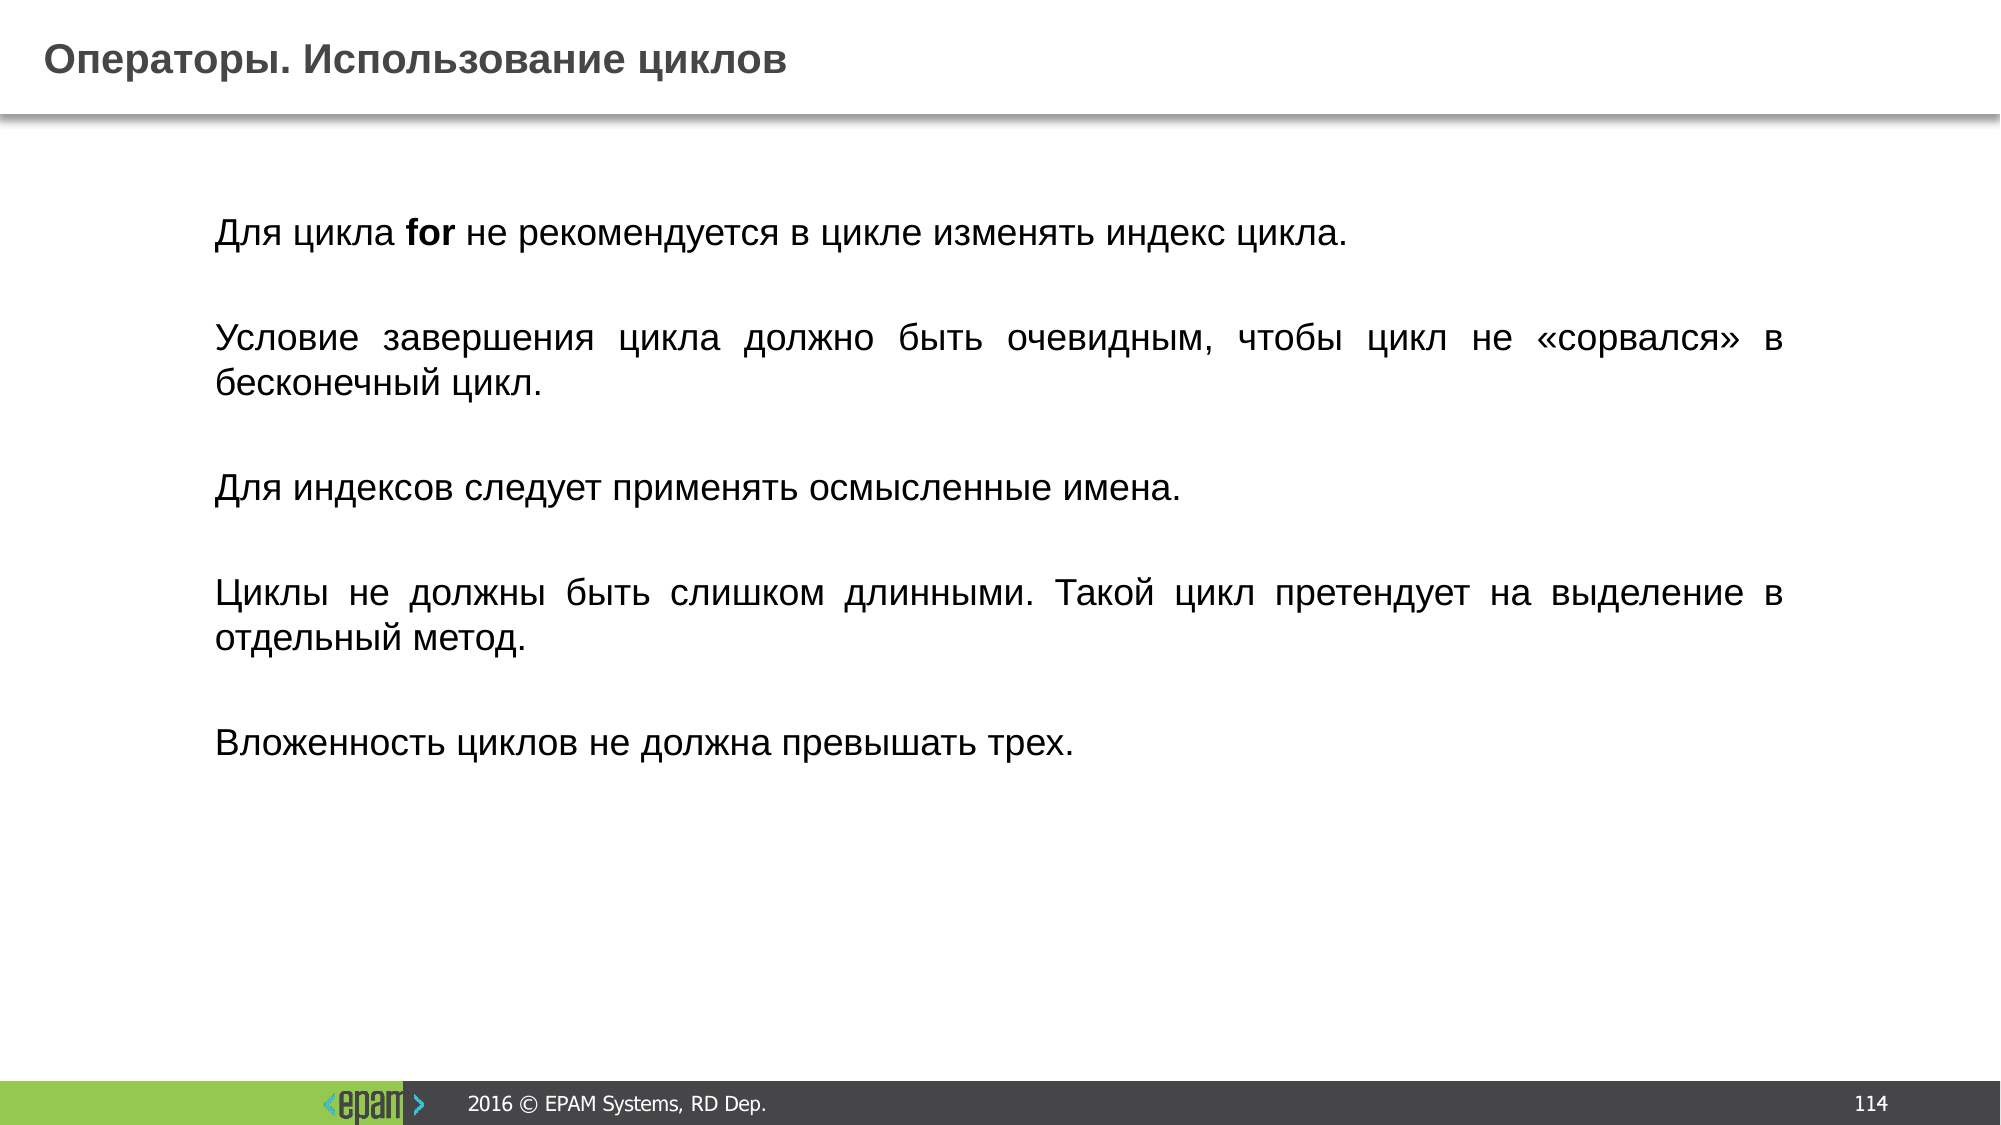

# Операторы. Использование циклов
Для цикла for не рекомендуется в цикле изменять индекс цикла.

Условие завершения цикла должно быть очевидным, чтобы цикл не «сорвался» в бесконечный цикл.

Для индексов следует применять осмысленные имена.

Циклы не должны быть слишком длинными. Такой цикл претендует на выделение в отдельный метод.

Вложенность циклов не должна превышать трех.

2016 © EPAM Systems, RD Dep.
114